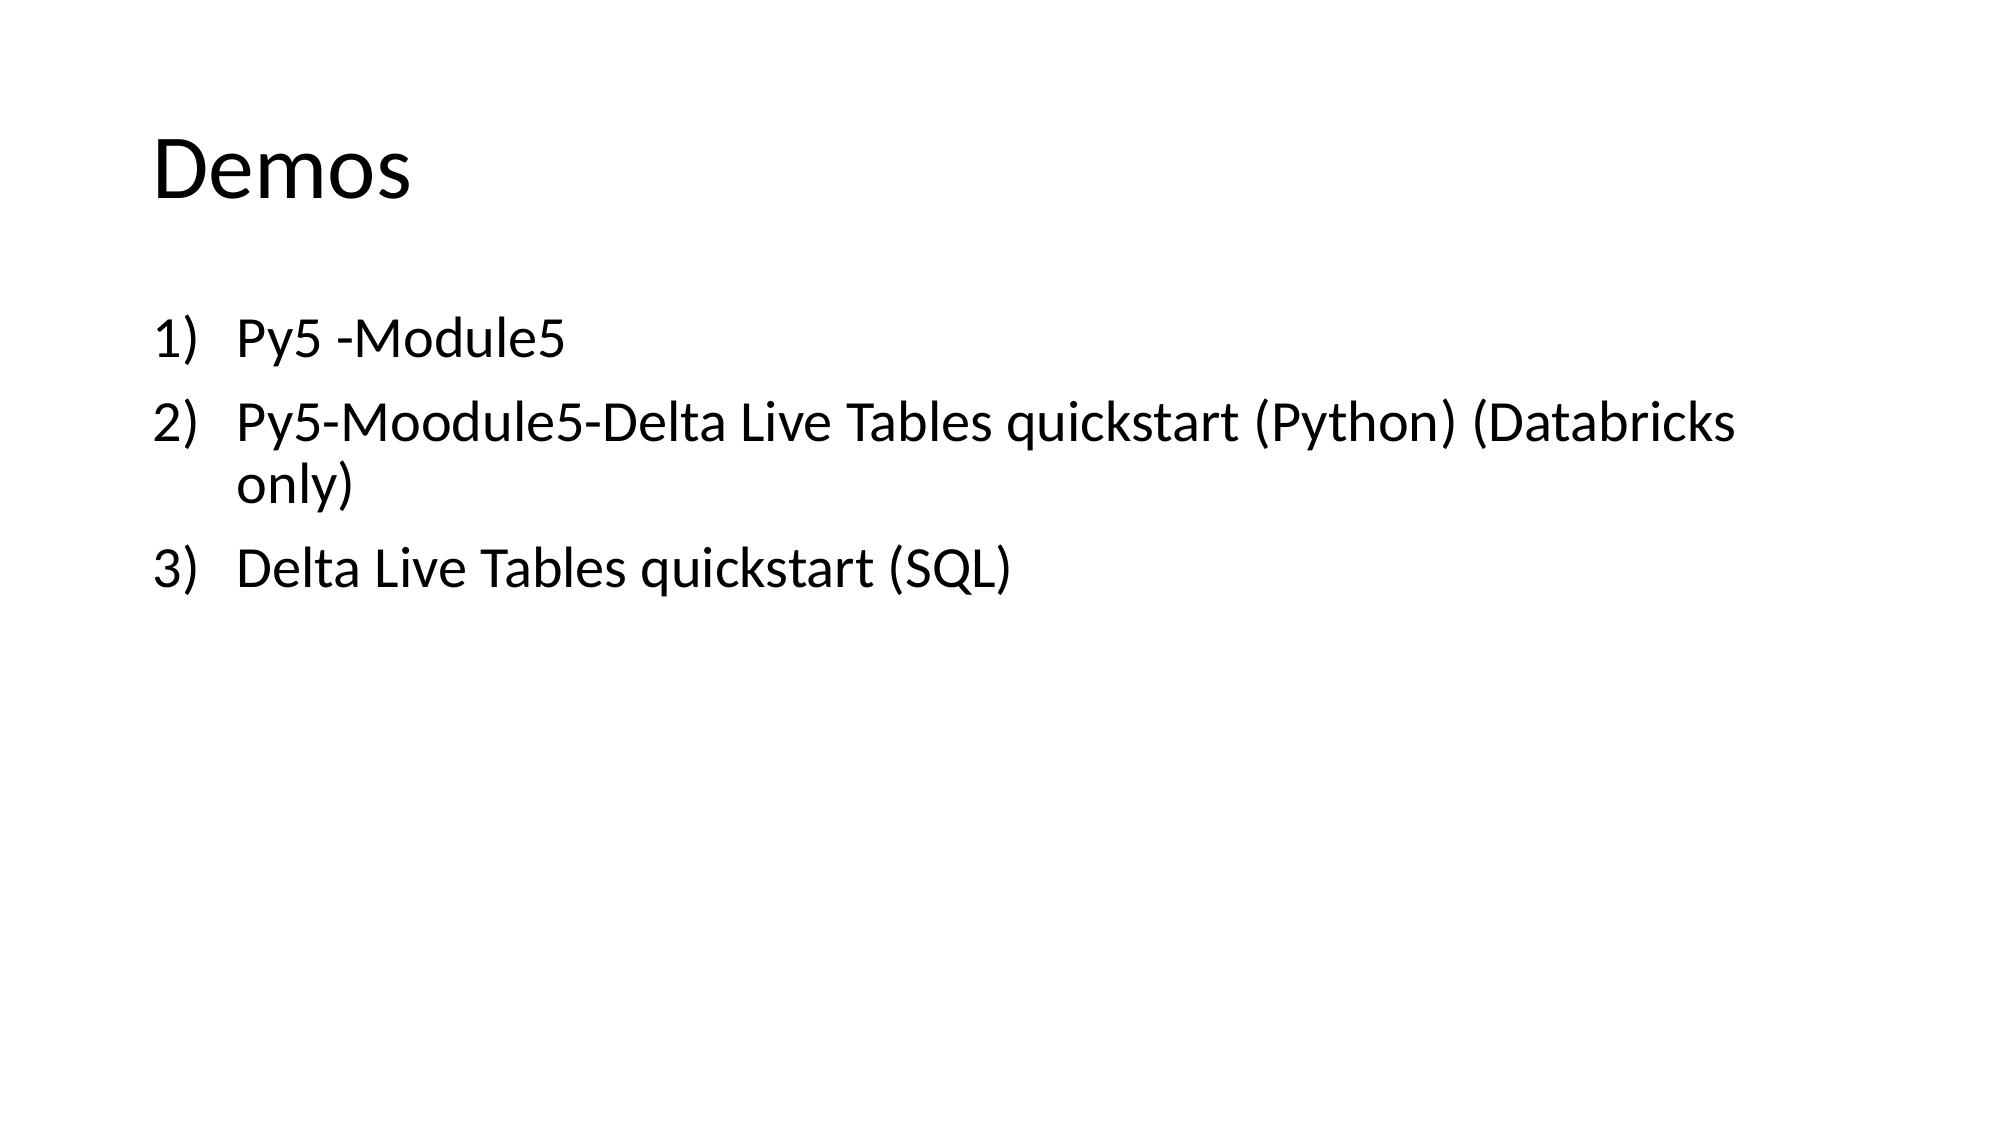

# Demos
Py5 -Module5
Py5-Moodule5-Delta Live Tables quickstart (Python) (Databricks only)
Delta Live Tables quickstart (SQL)